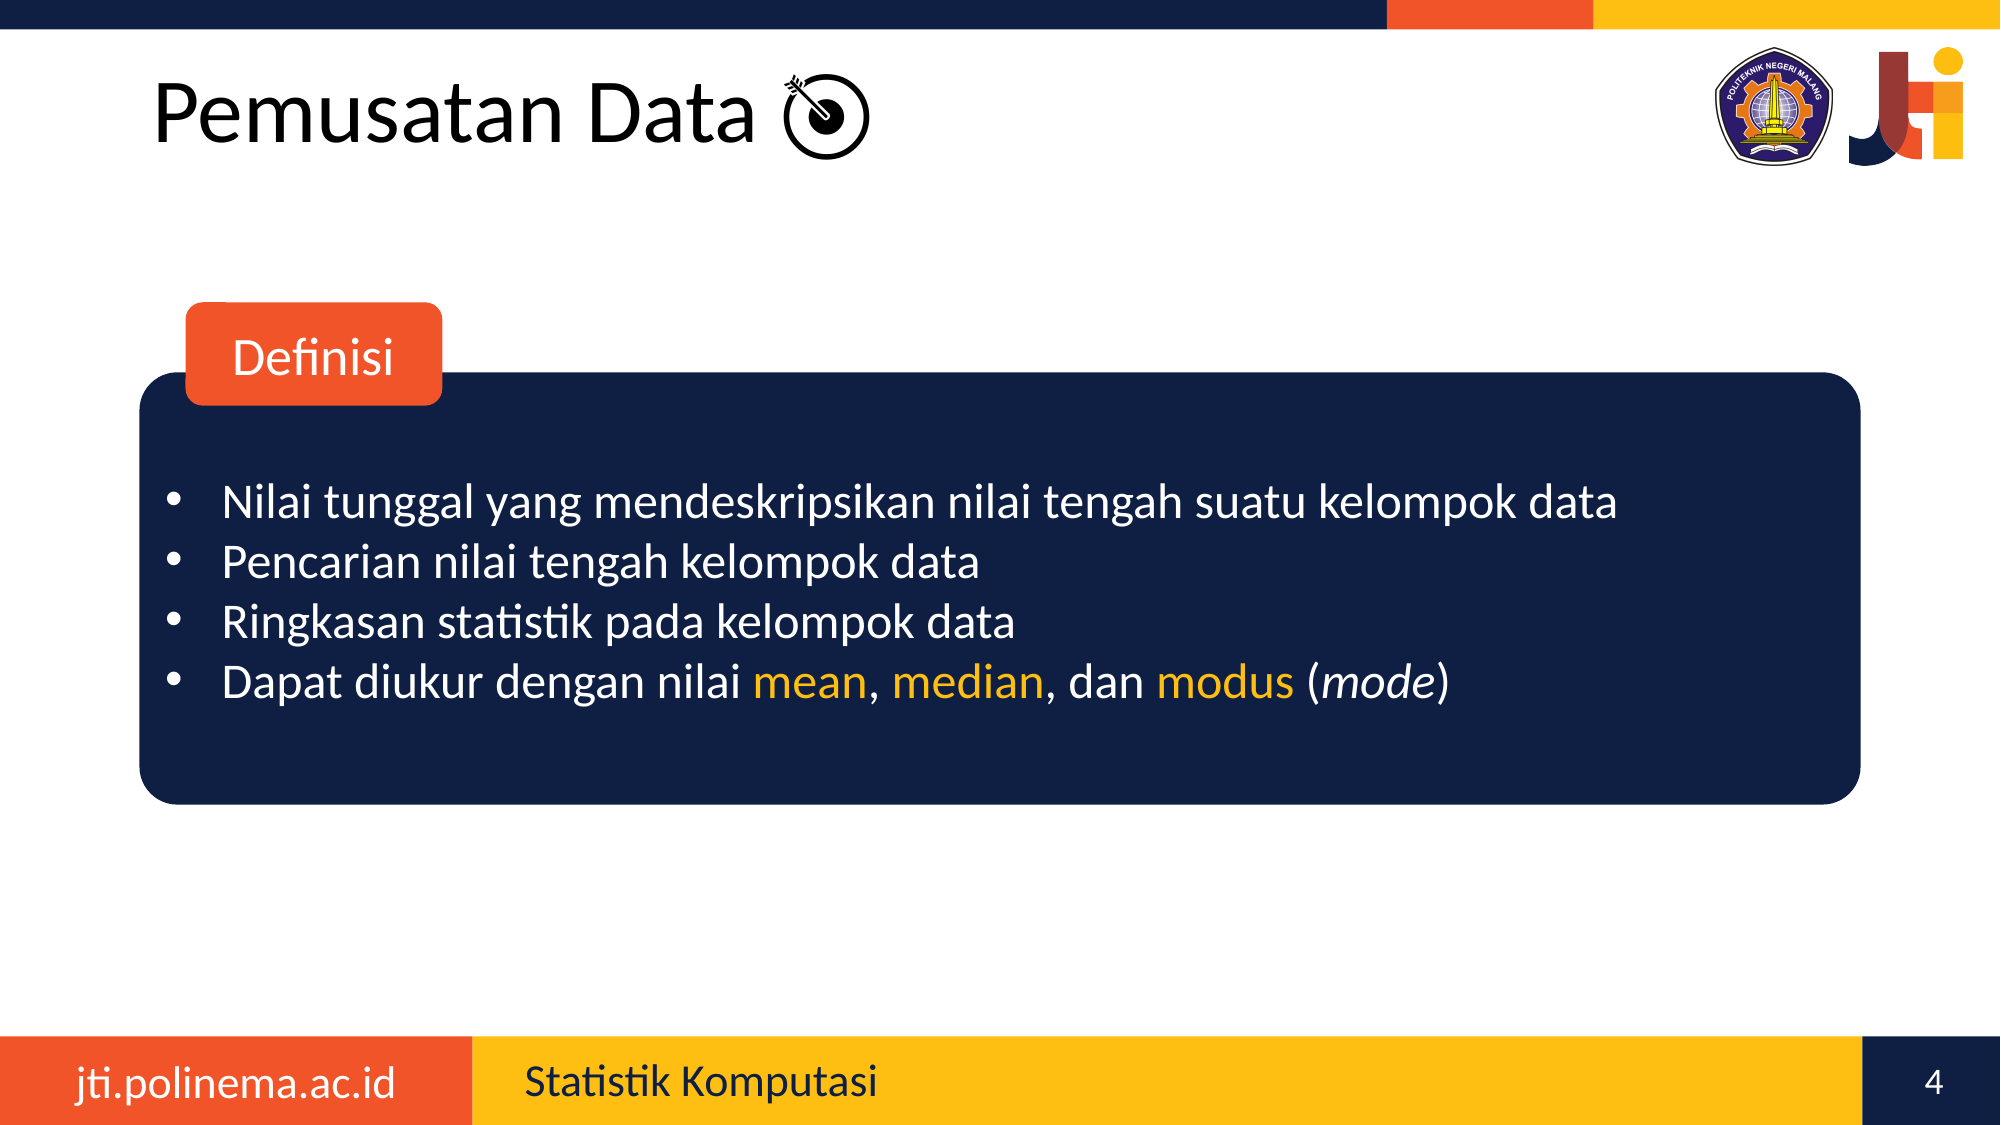

# Pemusatan Data 🎯
Definisi
Nilai tunggal yang mendeskripsikan nilai tengah suatu kelompok data
Pencarian nilai tengah kelompok data
Ringkasan statistik pada kelompok data
Dapat diukur dengan nilai mean, median, dan modus (mode)
4